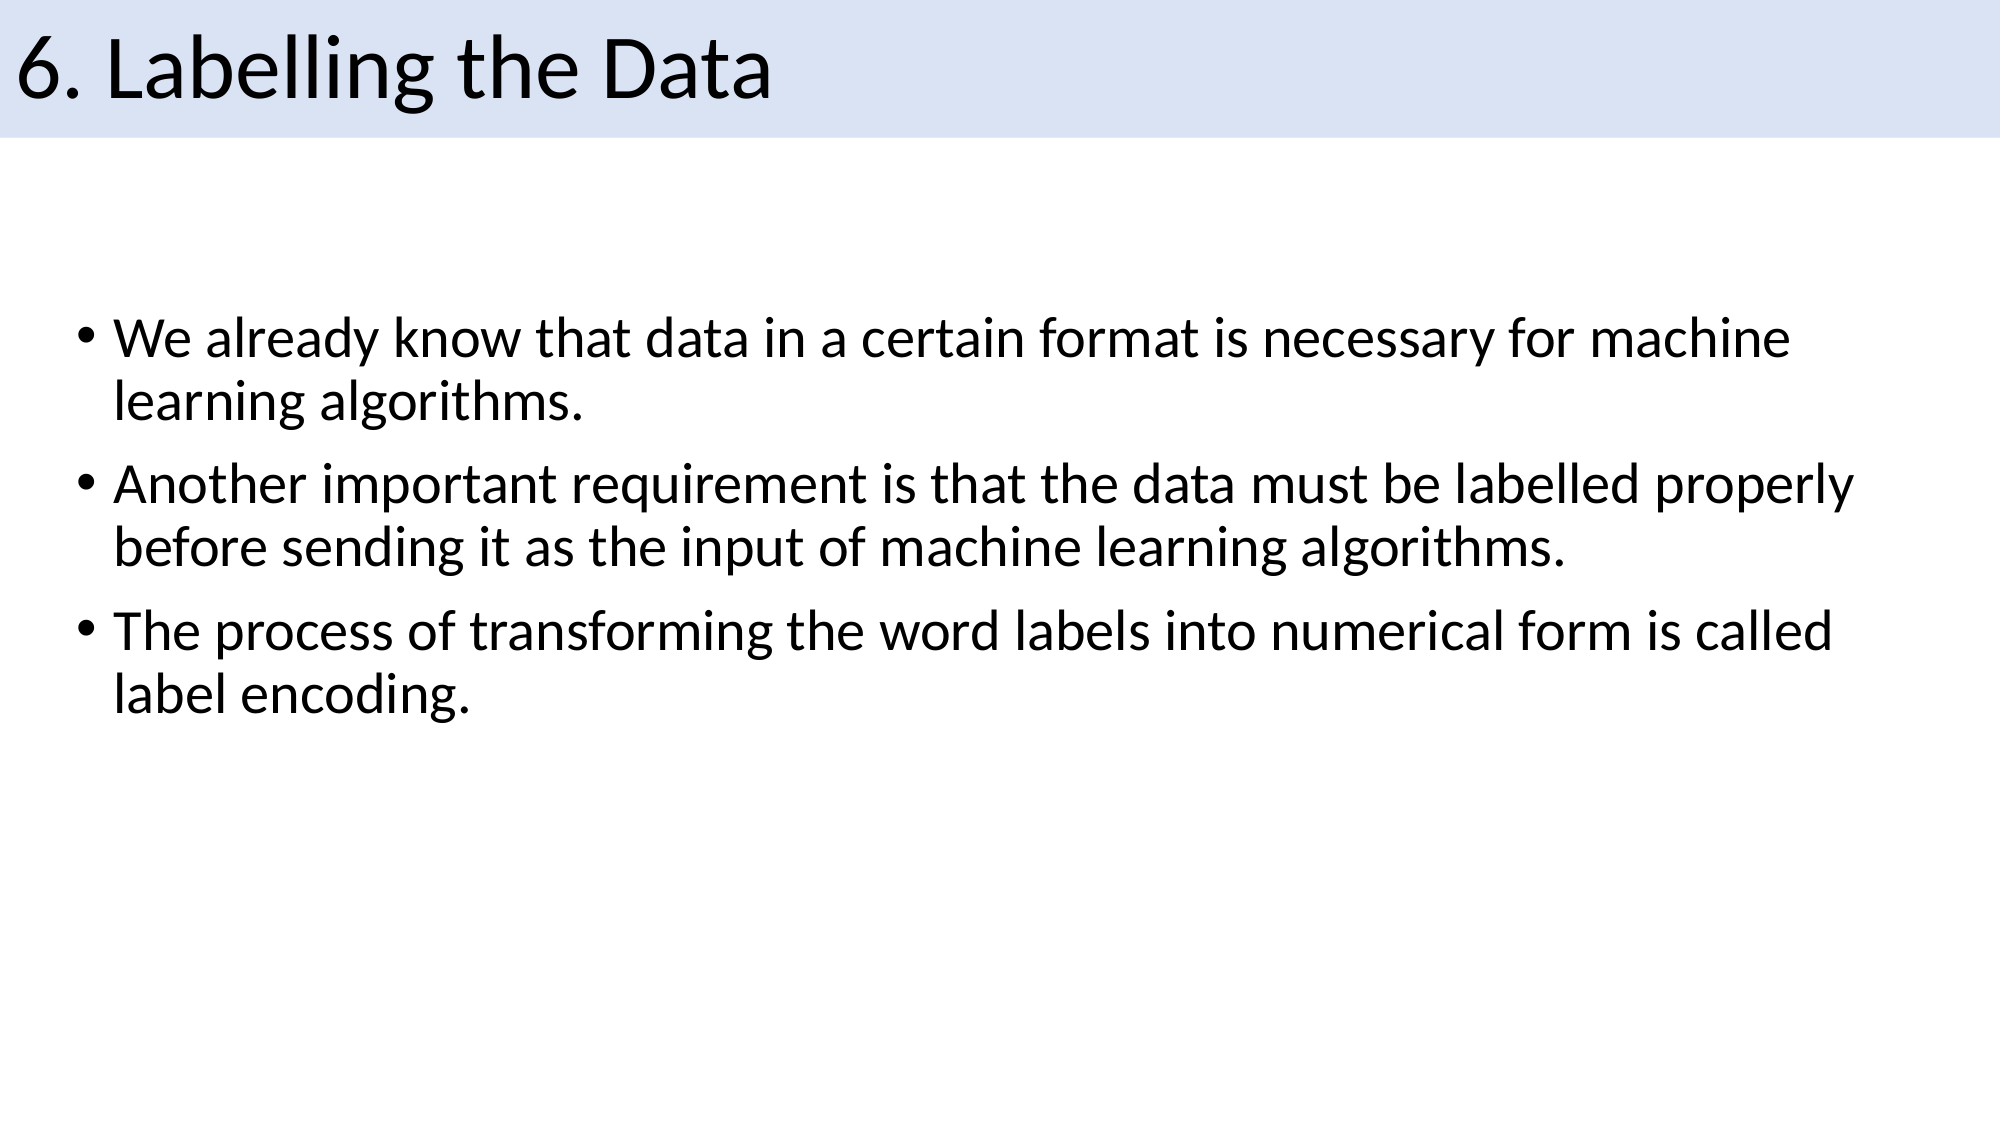

# 6. Labelling the Data
We already know that data in a certain format is necessary for machine learning algorithms.
Another important requirement is that the data must be labelled properly before sending it as the input of machine learning algorithms.
The process of transforming the word labels into numerical form is called label encoding.